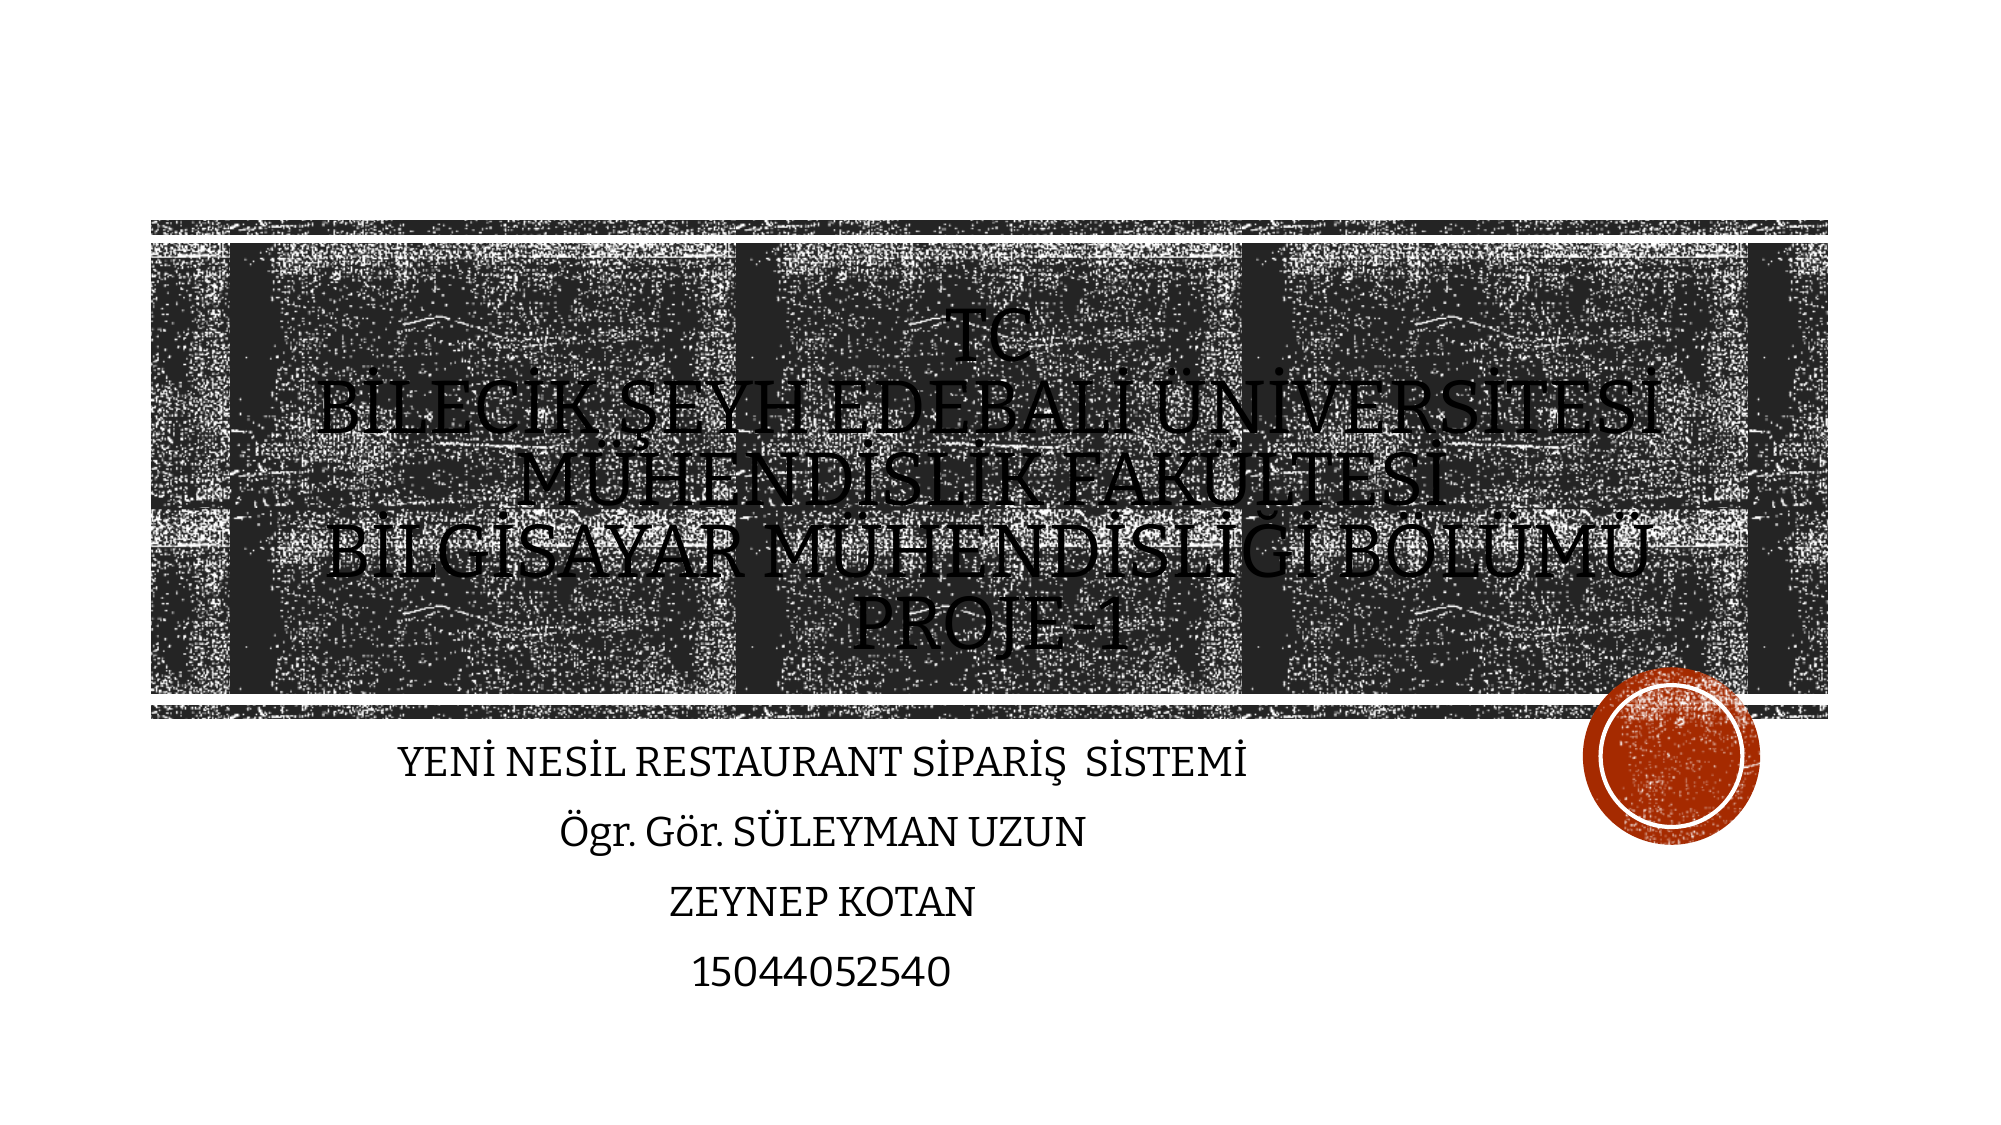

# TC Bilecik Şeyh Edebali Üniversitesi Mühendislik Fakültesi Bilgisayar Mühendisliği Bölümü Proje-1
YENİ NESİL RESTAURANT SİPARİŞ  SİSTEMİ
Ögr. Gör. SÜLEYMAN UZUN
ZEYNEP KOTAN
15044052540